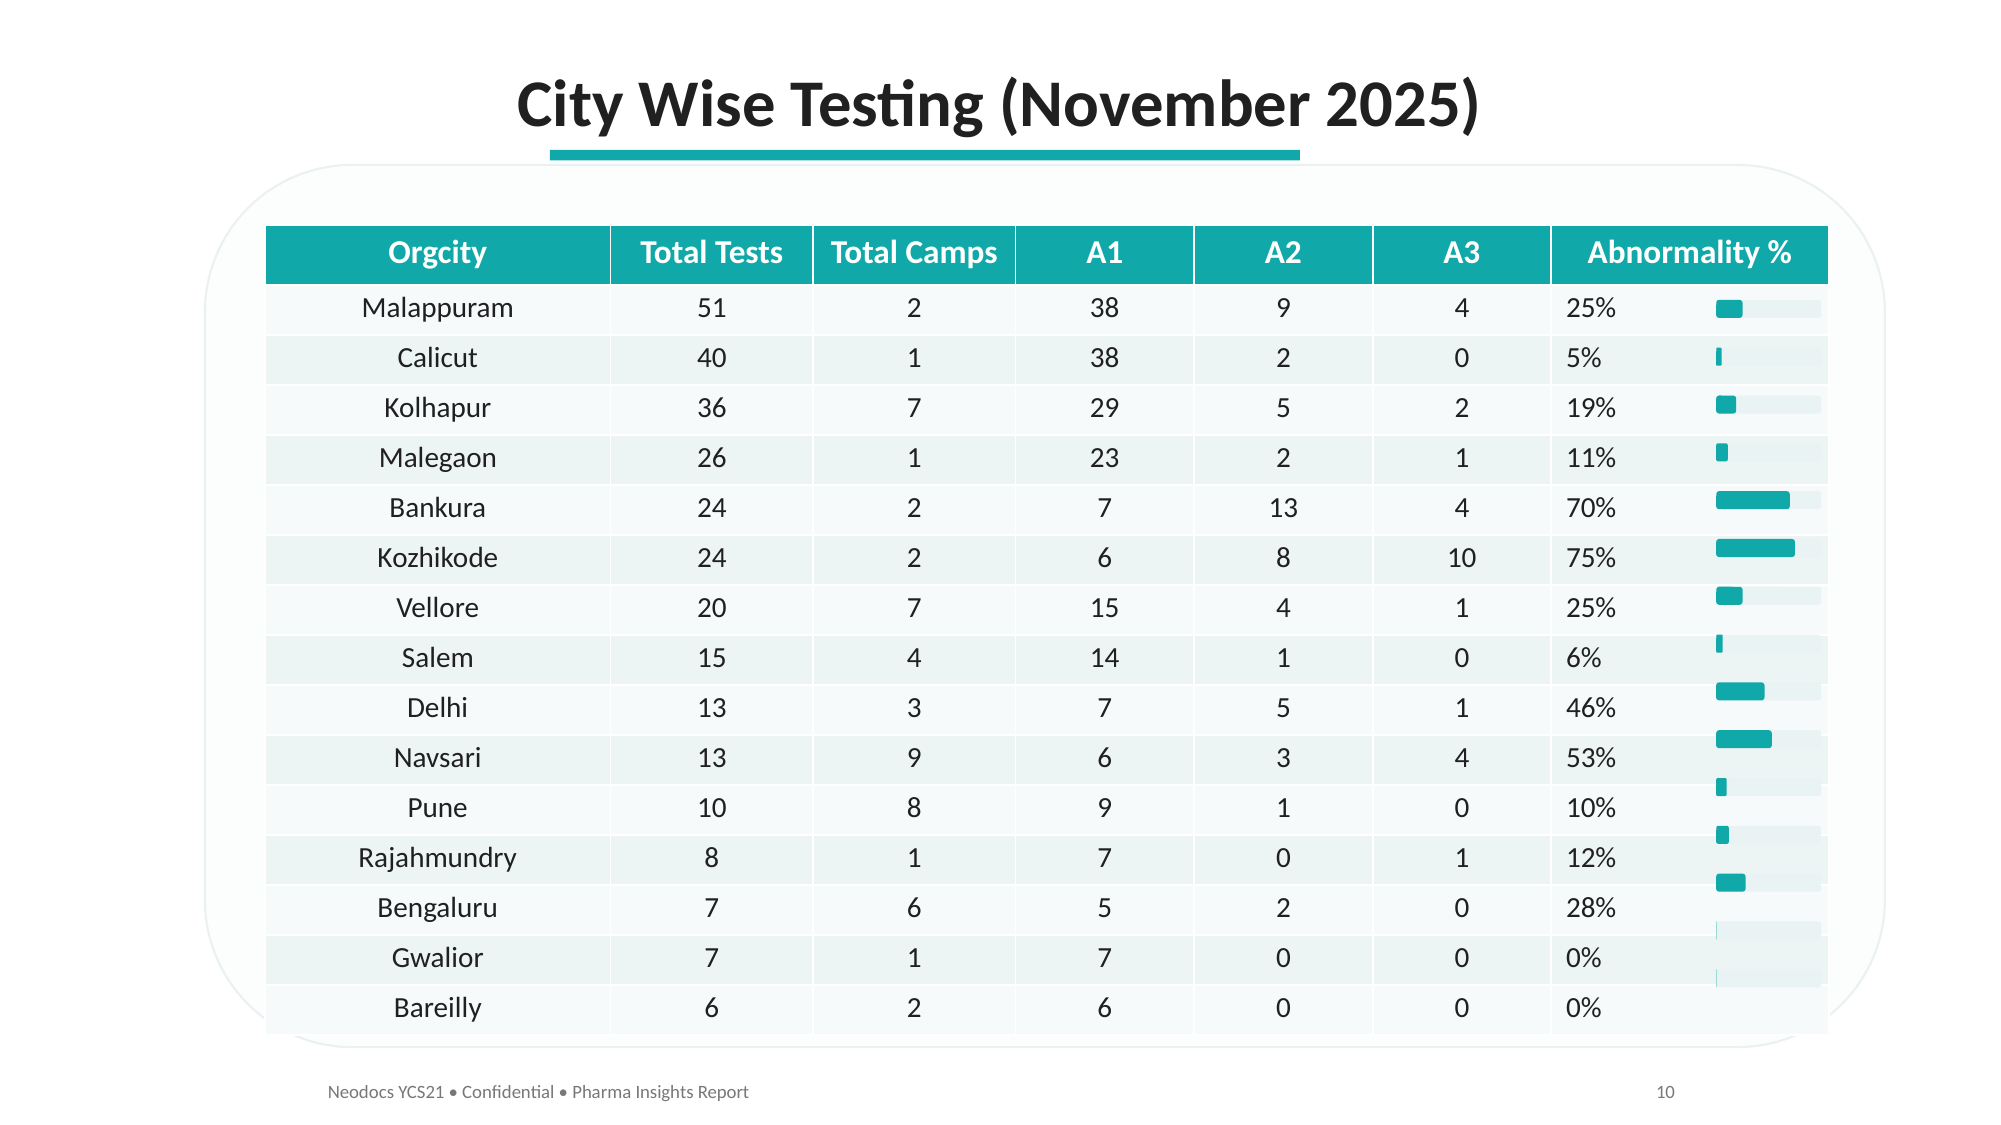

City Wise Testing (November 2025)

| Orgcity | Total Tests | Total Camps | A1 | A2 | A3 | Abnormality % |
| --- | --- | --- | --- | --- | --- | --- |
| Malappuram | 51 | 2 | 38 | 9 | 4 | 25% |
| Calicut | 40 | 1 | 38 | 2 | 0 | 5% |
| Kolhapur | 36 | 7 | 29 | 5 | 2 | 19% |
| Malegaon | 26 | 1 | 23 | 2 | 1 | 11% |
| Bankura | 24 | 2 | 7 | 13 | 4 | 70% |
| Kozhikode | 24 | 2 | 6 | 8 | 10 | 75% |
| Vellore | 20 | 7 | 15 | 4 | 1 | 25% |
| Salem | 15 | 4 | 14 | 1 | 0 | 6% |
| Delhi | 13 | 3 | 7 | 5 | 1 | 46% |
| Navsari | 13 | 9 | 6 | 3 | 4 | 53% |
| Pune | 10 | 8 | 9 | 1 | 0 | 10% |
| Rajahmundry | 8 | 1 | 7 | 0 | 1 | 12% |
| Bengaluru | 7 | 6 | 5 | 2 | 0 | 28% |
| Gwalior | 7 | 1 | 7 | 0 | 0 | 0% |
| Bareilly | 6 | 2 | 6 | 0 | 0 | 0% |

Neodocs YCS21 • Confidential • Pharma Insights Report
10